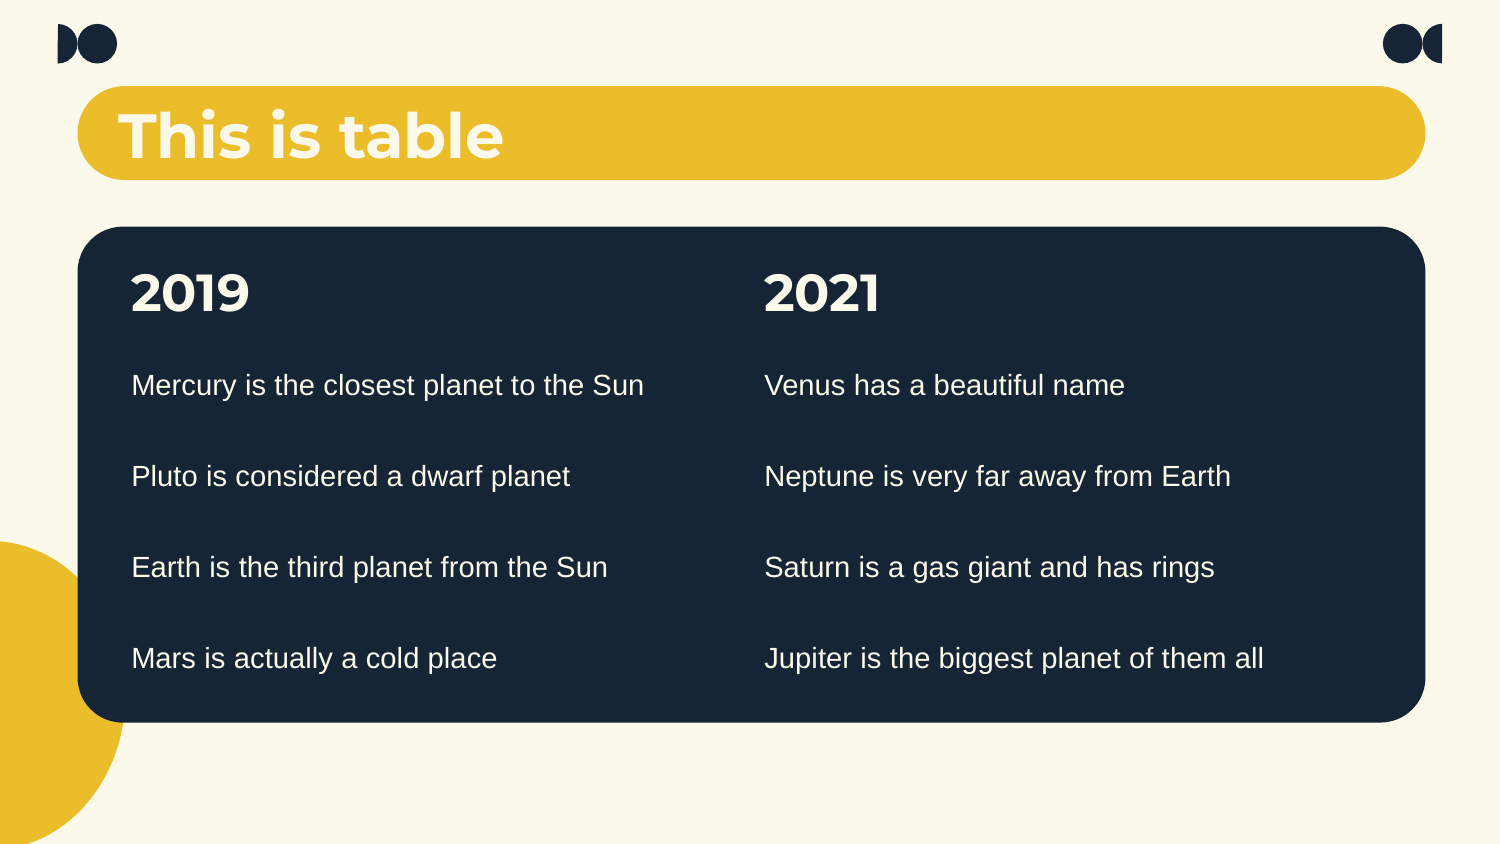

# This is table

| 2019 | 2021 |
| --- | --- |
| Mercury is the closest planet to the Sun | Venus has a beautiful name |
| Pluto is considered a dwarf planet | Neptune is very far away from Earth |
| Earth is the third planet from the Sun | Saturn is a gas giant and has rings |
| Mars is actually a cold place | Jupiter is the biggest planet of them all |